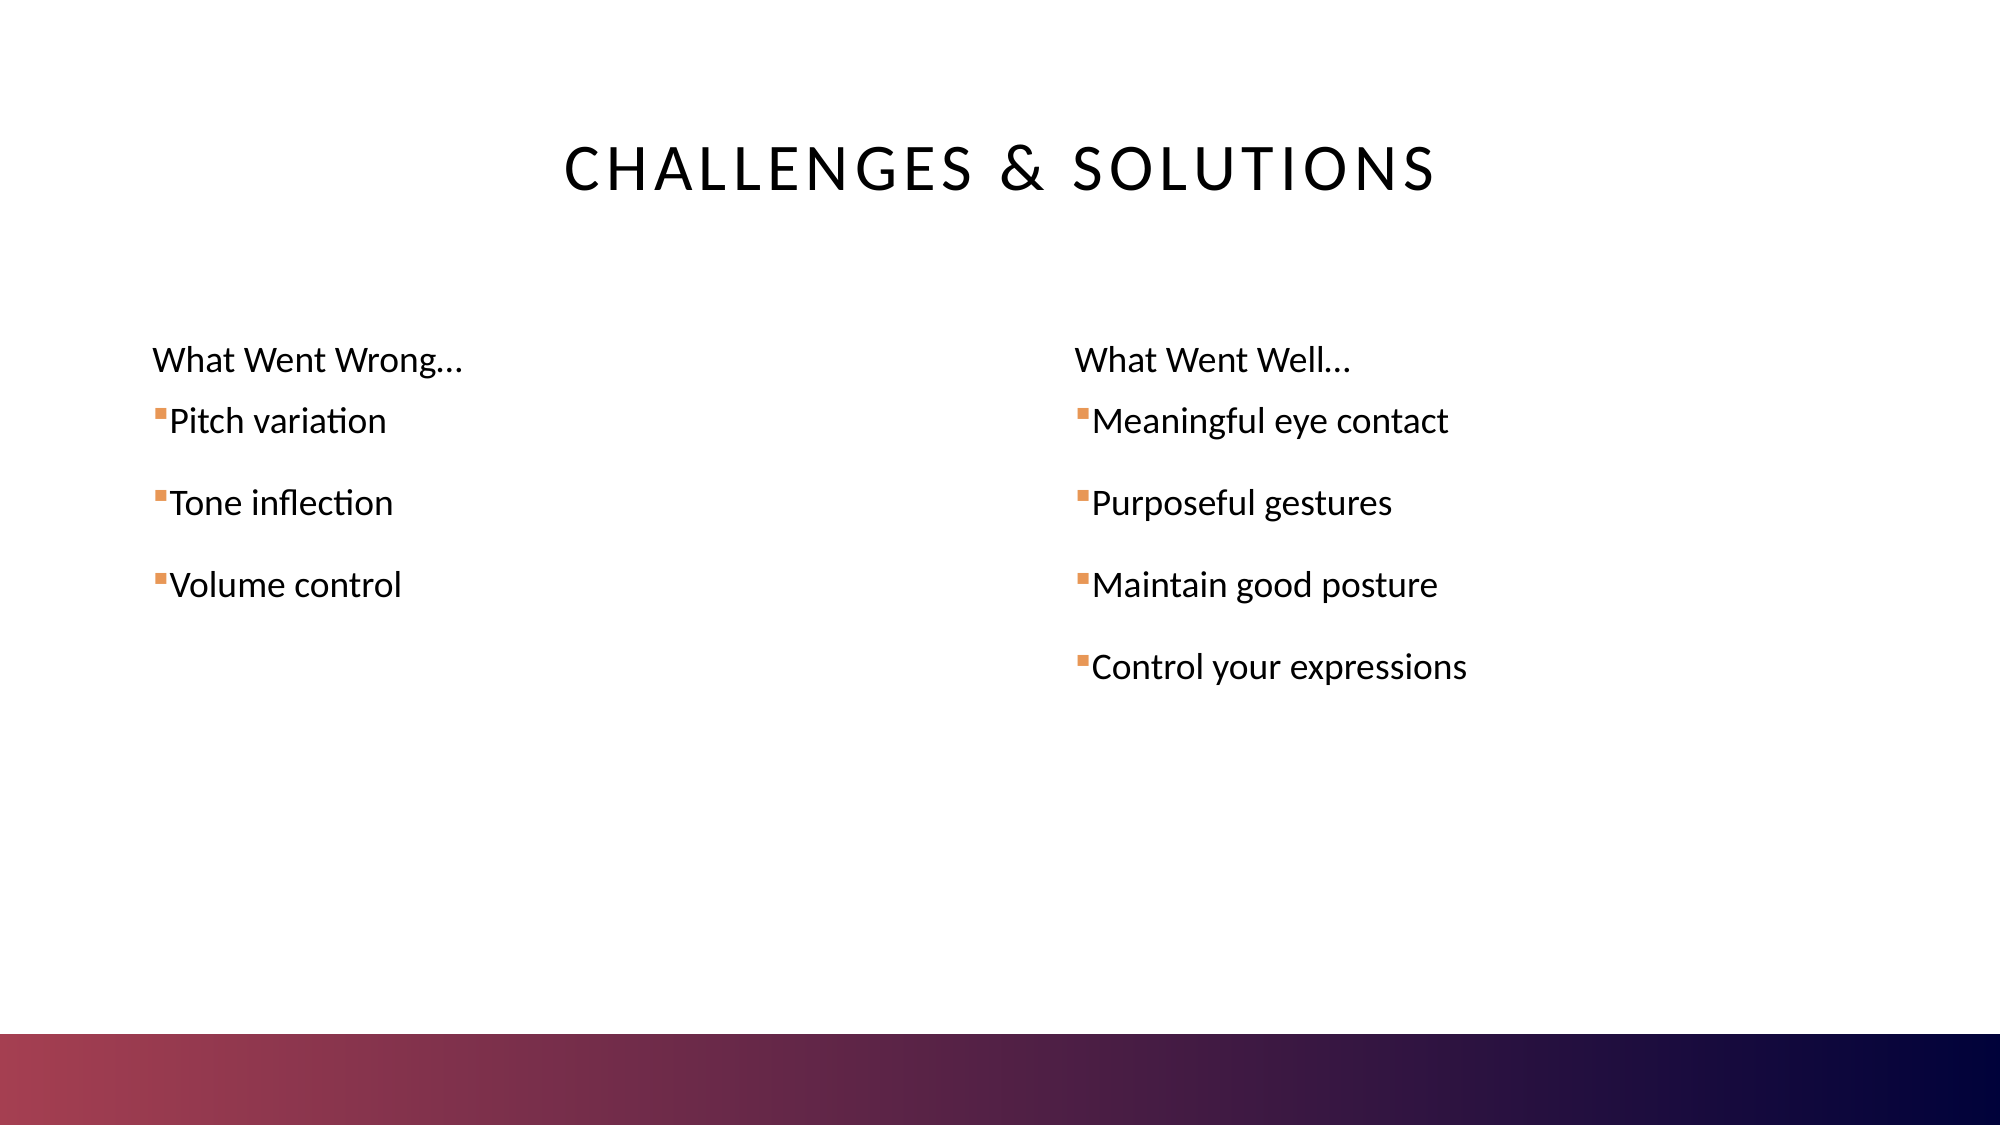

# Challenges & Solutions
What Went Well…
Meaningful eye contact
Purposeful gestures
Maintain good posture
Control your expressions
What Went Wrong…
Pitch variation
Tone inflection
Volume control